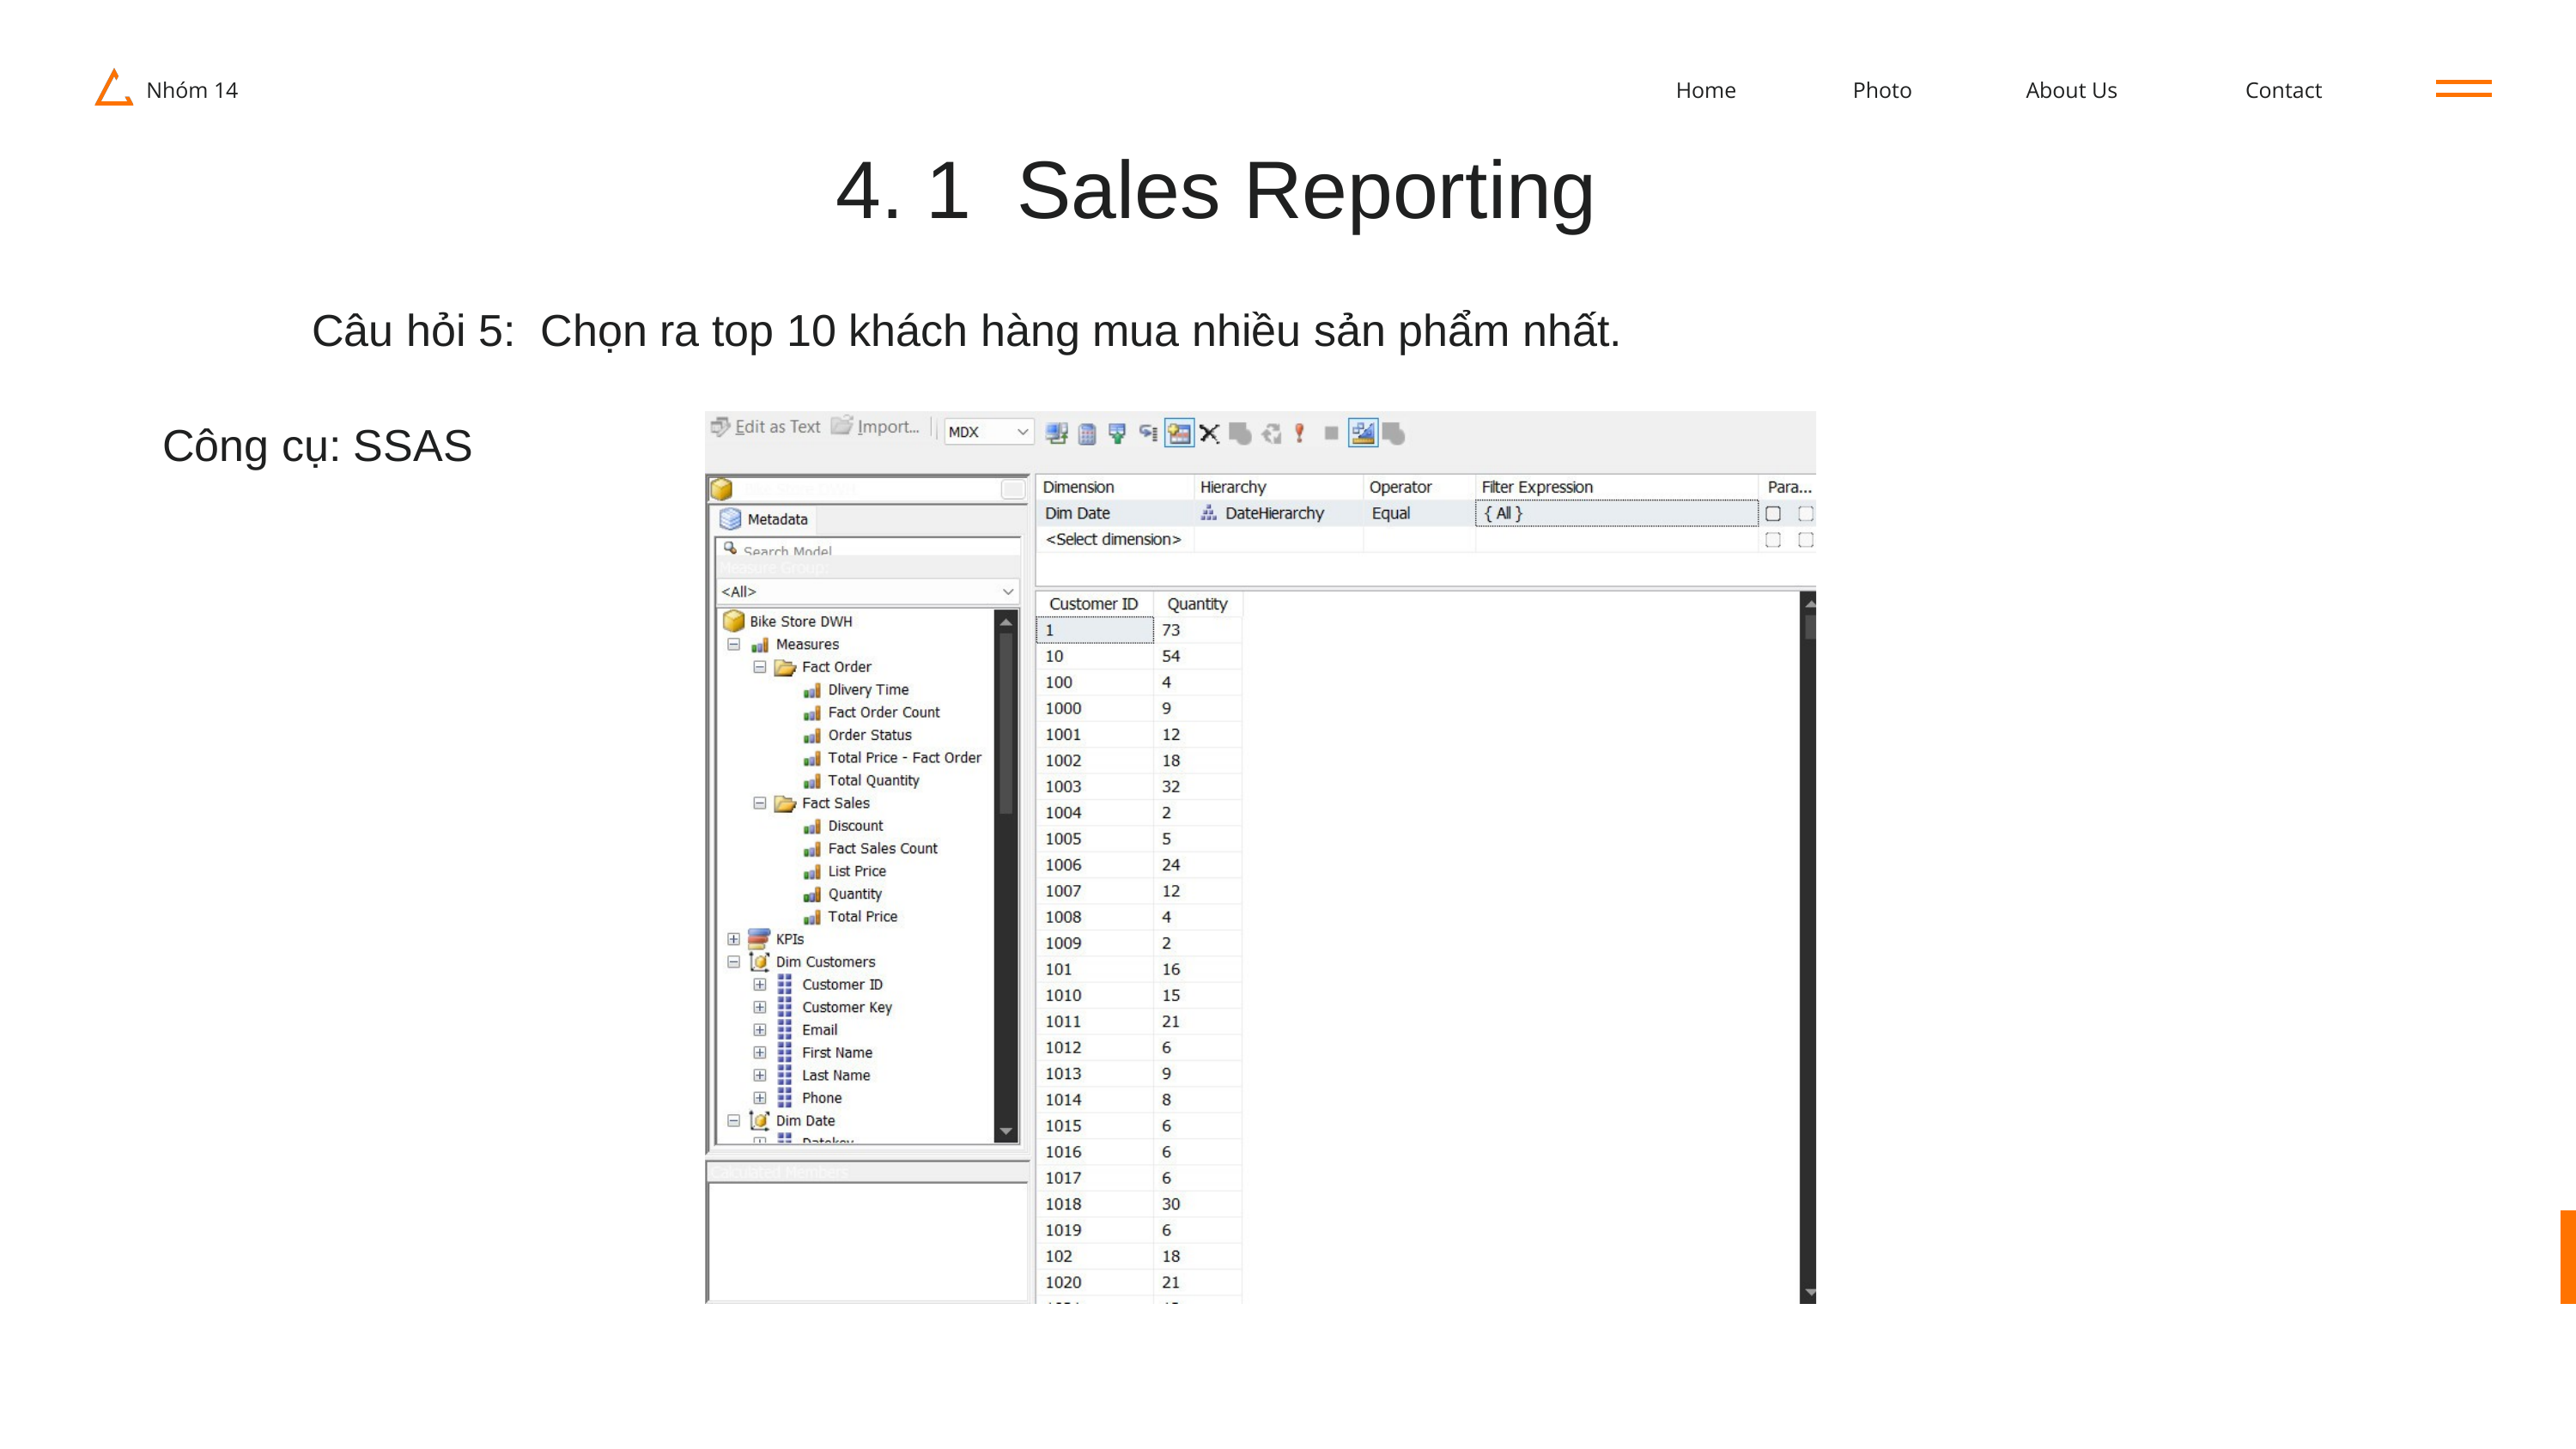

Nhóm 14
Home
Photo
About Us
Contact

4. 1  Sales Reporting
Câu hỏi 5:  Chọn ra top 10 khách hàng mua nhiều sản phẩm nhất.

Công cụ: SSAS